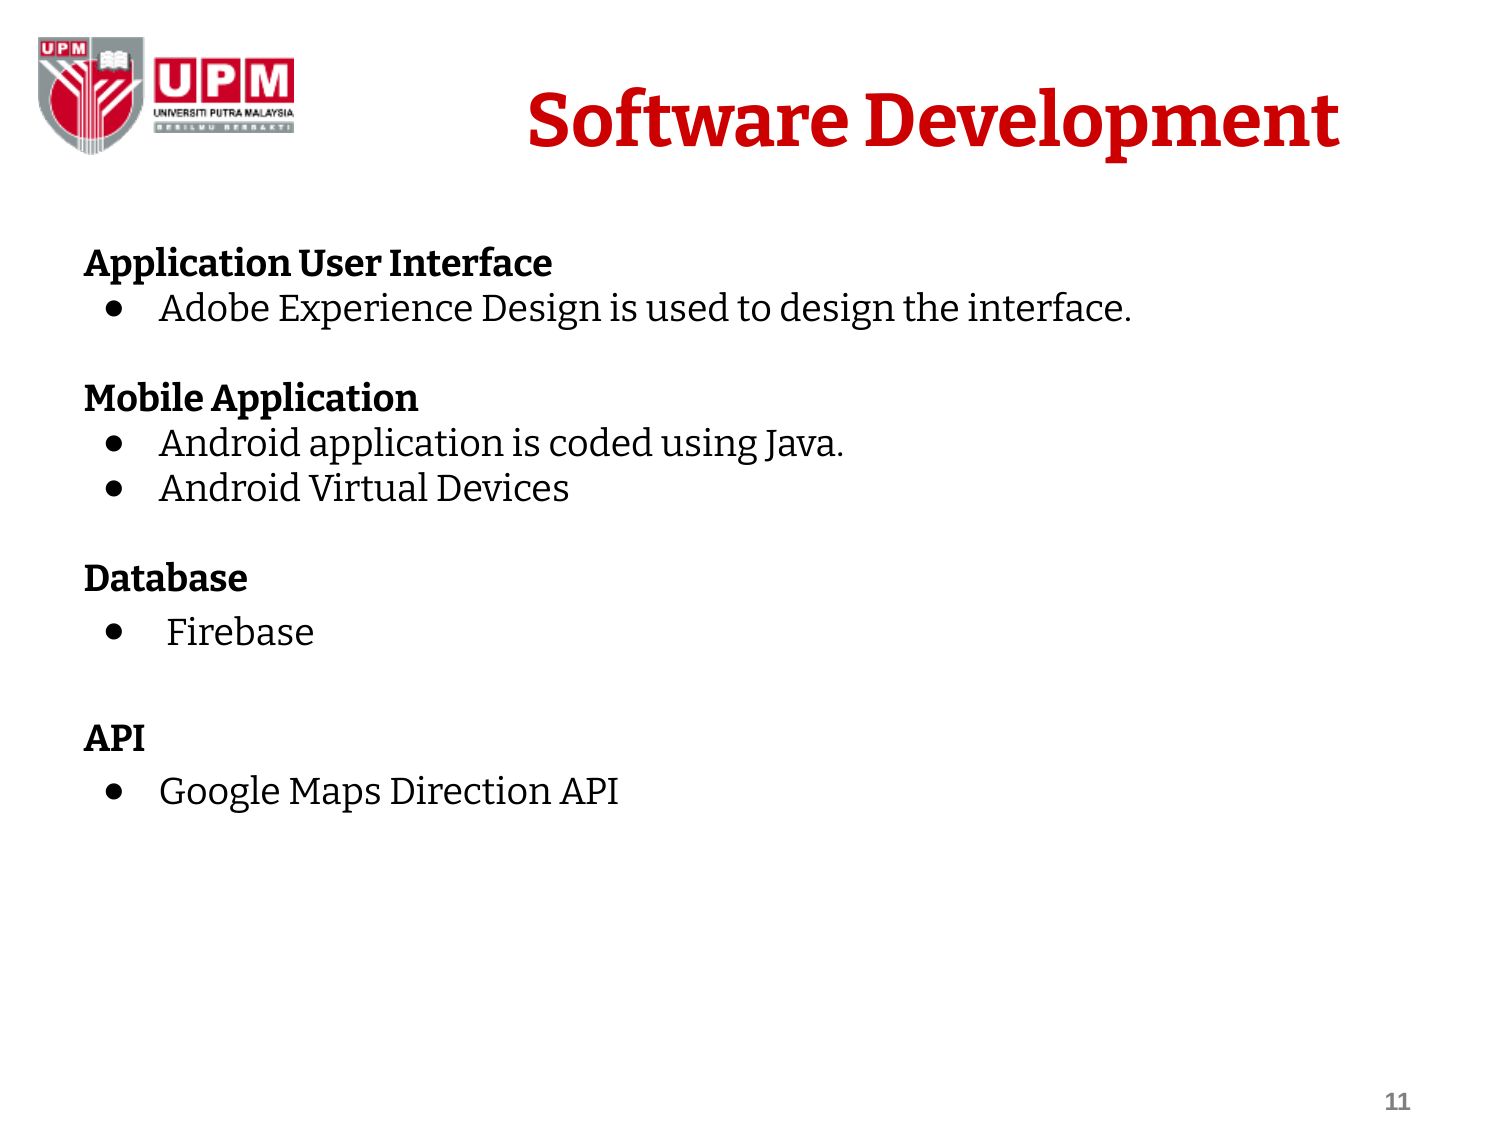

# Software Development
Application User Interface
Adobe Experience Design is used to design the interface.

Mobile Application
Android application is coded using Java.
Android Virtual Devices

Database
 Firebase

API
Google Maps Direction API

11